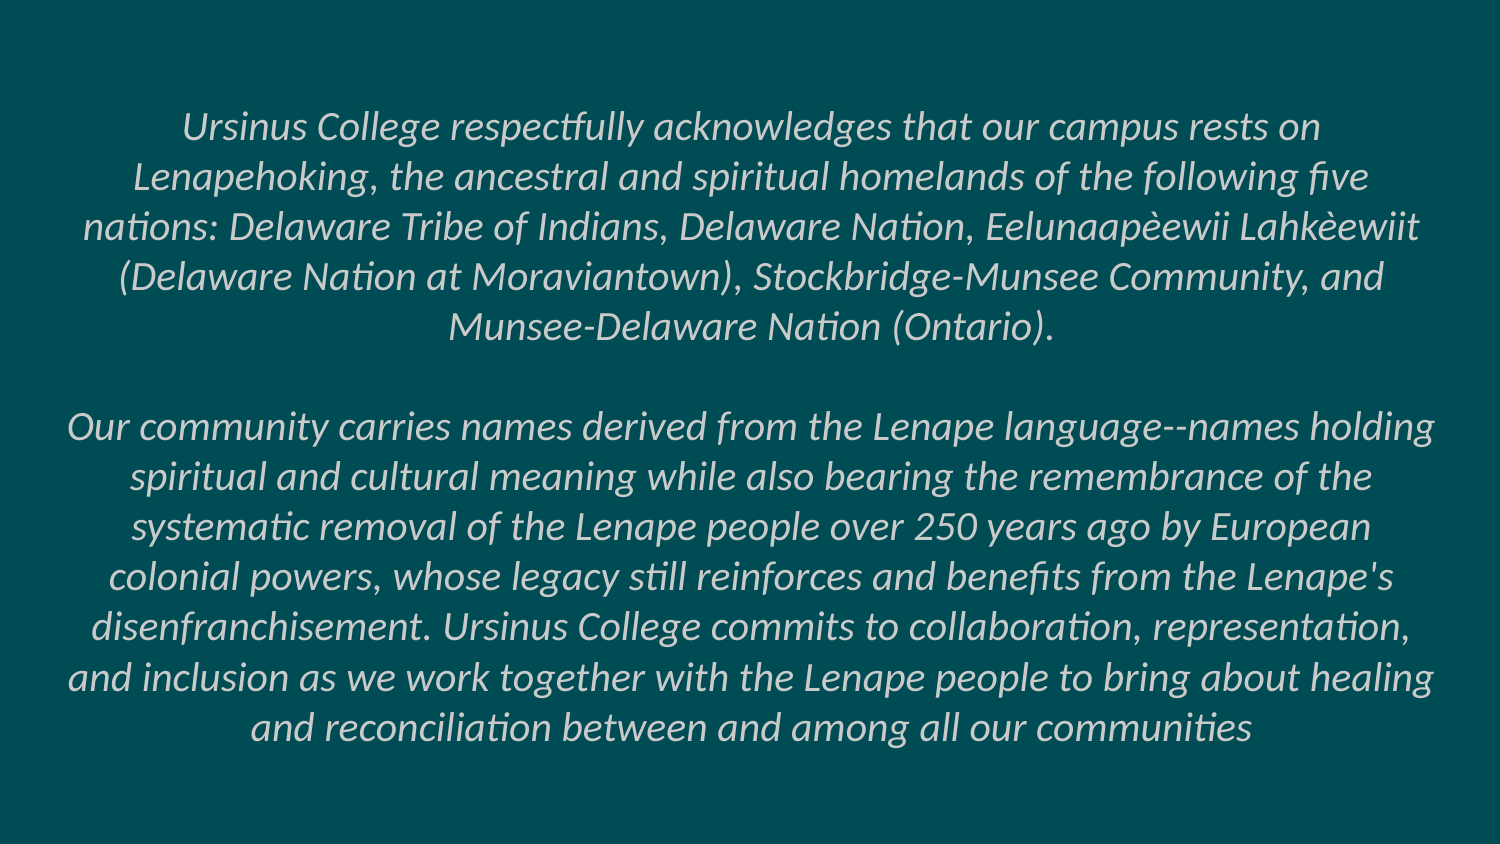

# Ursinus College respectfully acknowledges that our campus rests on Lenapehoking, the ancestral and spiritual homelands of the following five nations: Delaware Tribe of Indians, Delaware Nation, Eelunaapèewii Lahkèewiit (Delaware Nation at Moraviantown), Stockbridge-Munsee Community, and Munsee-Delaware Nation (Ontario). Our community carries names derived from the Lenape language--names holding spiritual and cultural meaning while also bearing the remembrance of the systematic removal of the Lenape people over 250 years ago by European colonial powers, whose legacy still reinforces and benefits from the Lenape's disenfranchisement. Ursinus College commits to collaboration, representation, and inclusion as we work together with the Lenape people to bring about healing and reconciliation between and among all our communities